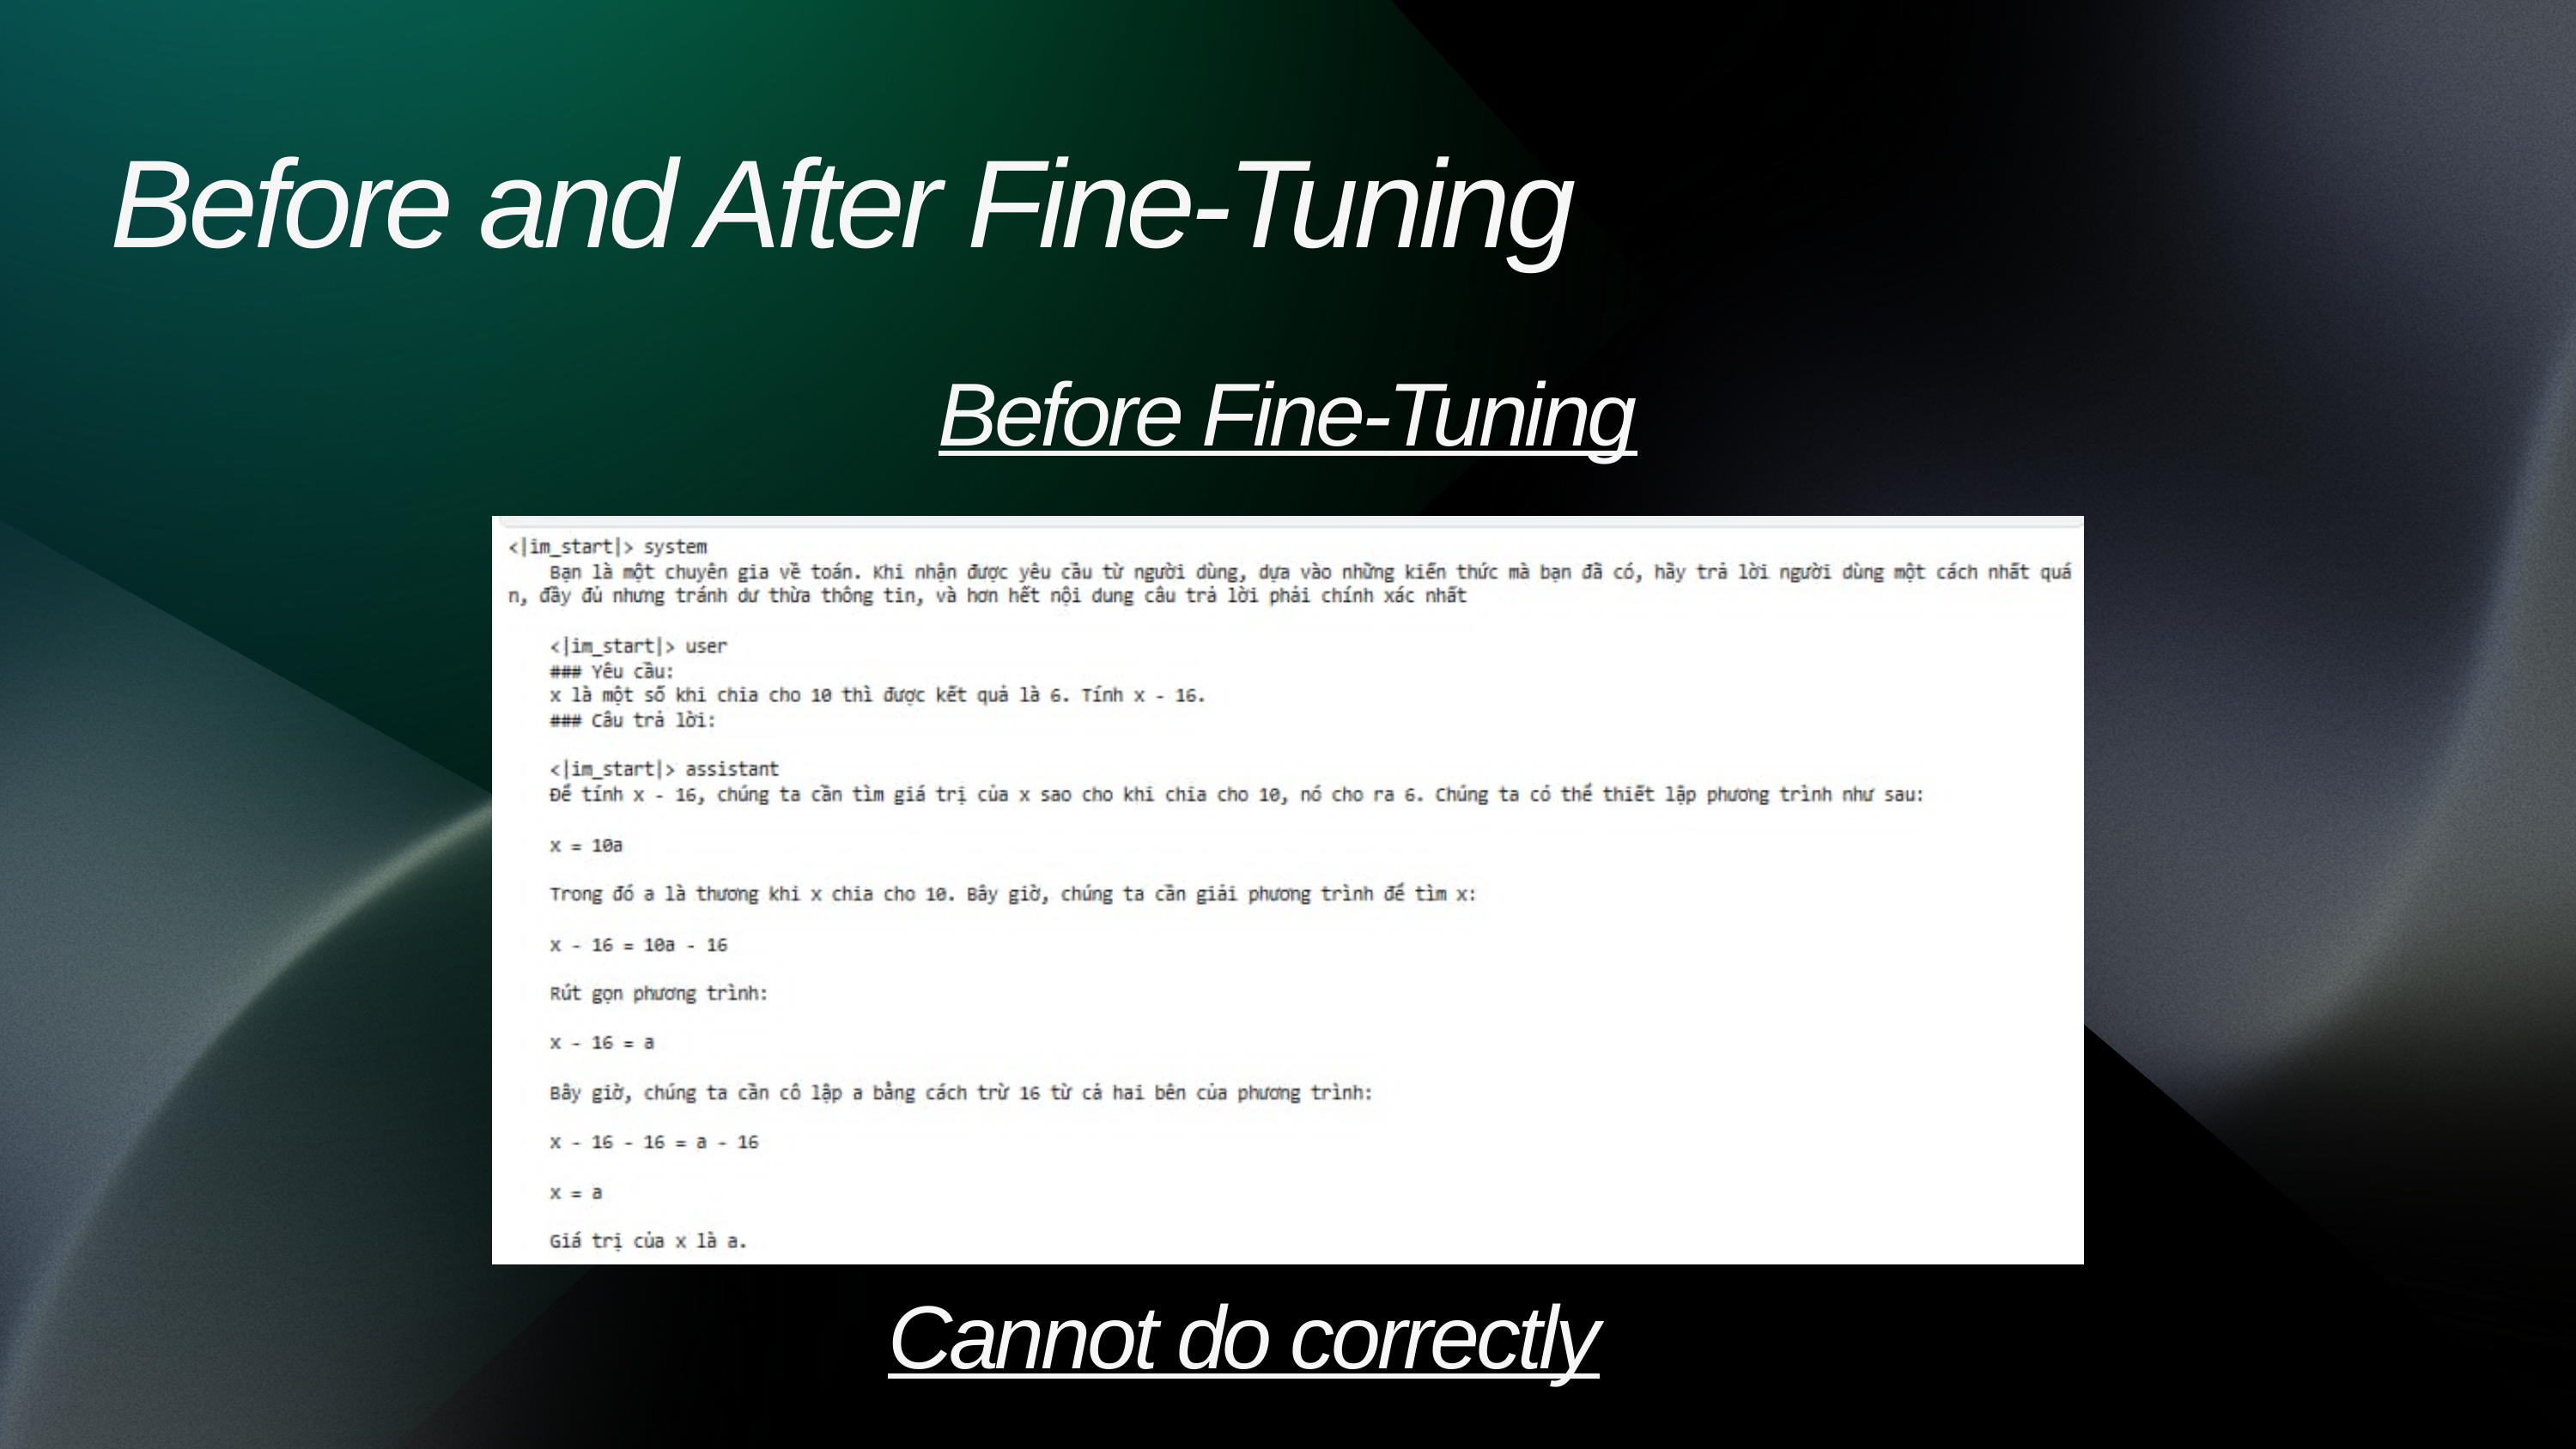

Before and After Fine-Tuning
Before Fine-Tuning

Cannot do correctly